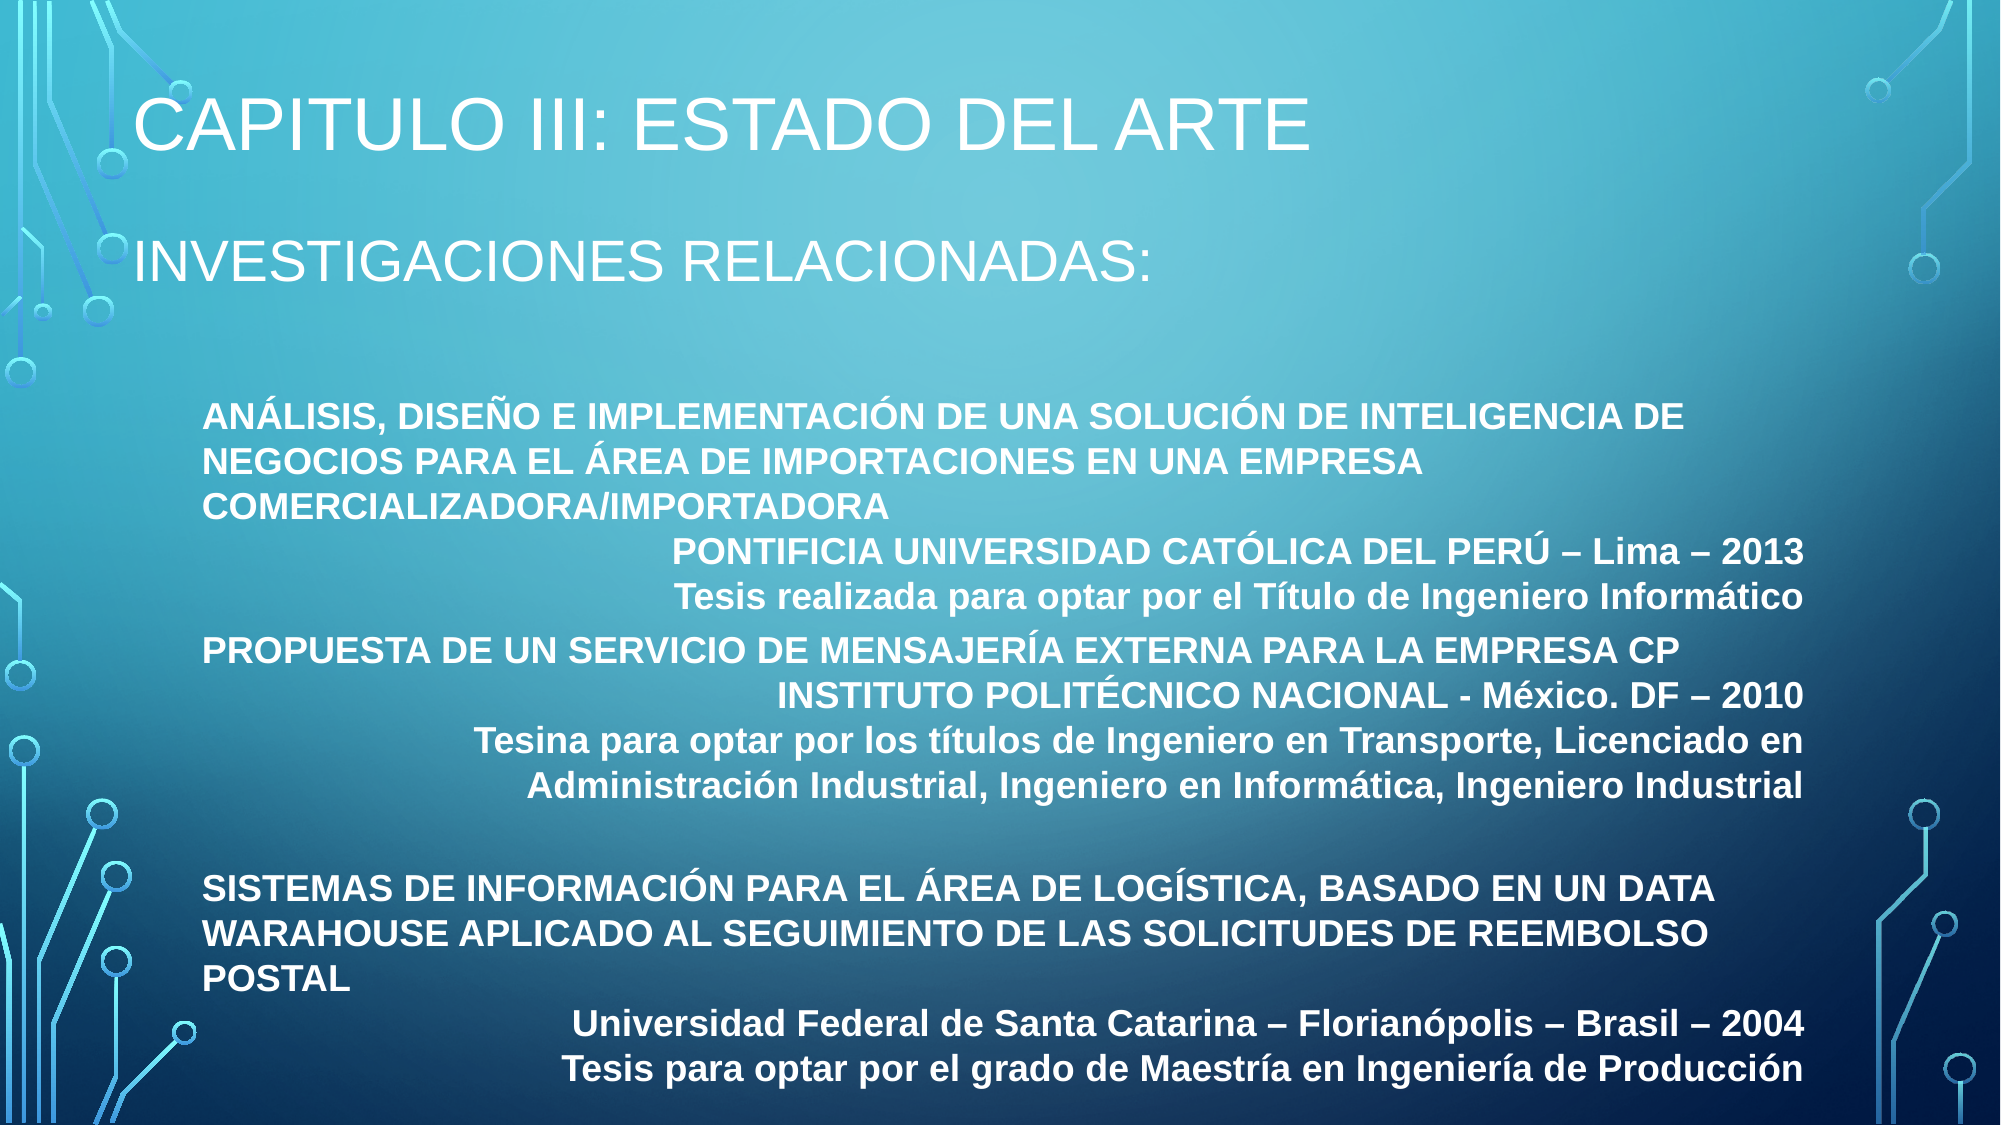

# Capitulo III: Estado del Arte
Investigaciones relacionadas:
ANÁLISIS, DISEÑO E IMPLEMENTACIÓN DE UNA SOLUCIÓN DE INTELIGENCIA DE NEGOCIOS PARA EL ÁREA DE IMPORTACIONES EN UNA EMPRESA COMERCIALIZADORA/IMPORTADORA
PONTIFICIA UNIVERSIDAD CATÓLICA DEL PERÚ – Lima – 2013
Tesis realizada para optar por el Título de Ingeniero Informático
PROPUESTA DE UN SERVICIO DE MENSAJERÍA EXTERNA PARA LA EMPRESA CP
INSTITUTO POLITÉCNICO NACIONAL - México. DF – 2010
Tesina para optar por los títulos de Ingeniero en Transporte, Licenciado en Administración Industrial, Ingeniero en Informática, Ingeniero Industrial
SISTEMAS DE INFORMACIÓN PARA EL ÁREA DE LOGÍSTICA, BASADO EN UN DATA WARAHOUSE APLICADO AL SEGUIMIENTO DE LAS SOLICITUDES DE REEMBOLSO POSTAL
Universidad Federal de Santa Catarina – Florianópolis – Brasil – 2004
Tesis para optar por el grado de Maestría en Ingeniería de Producción